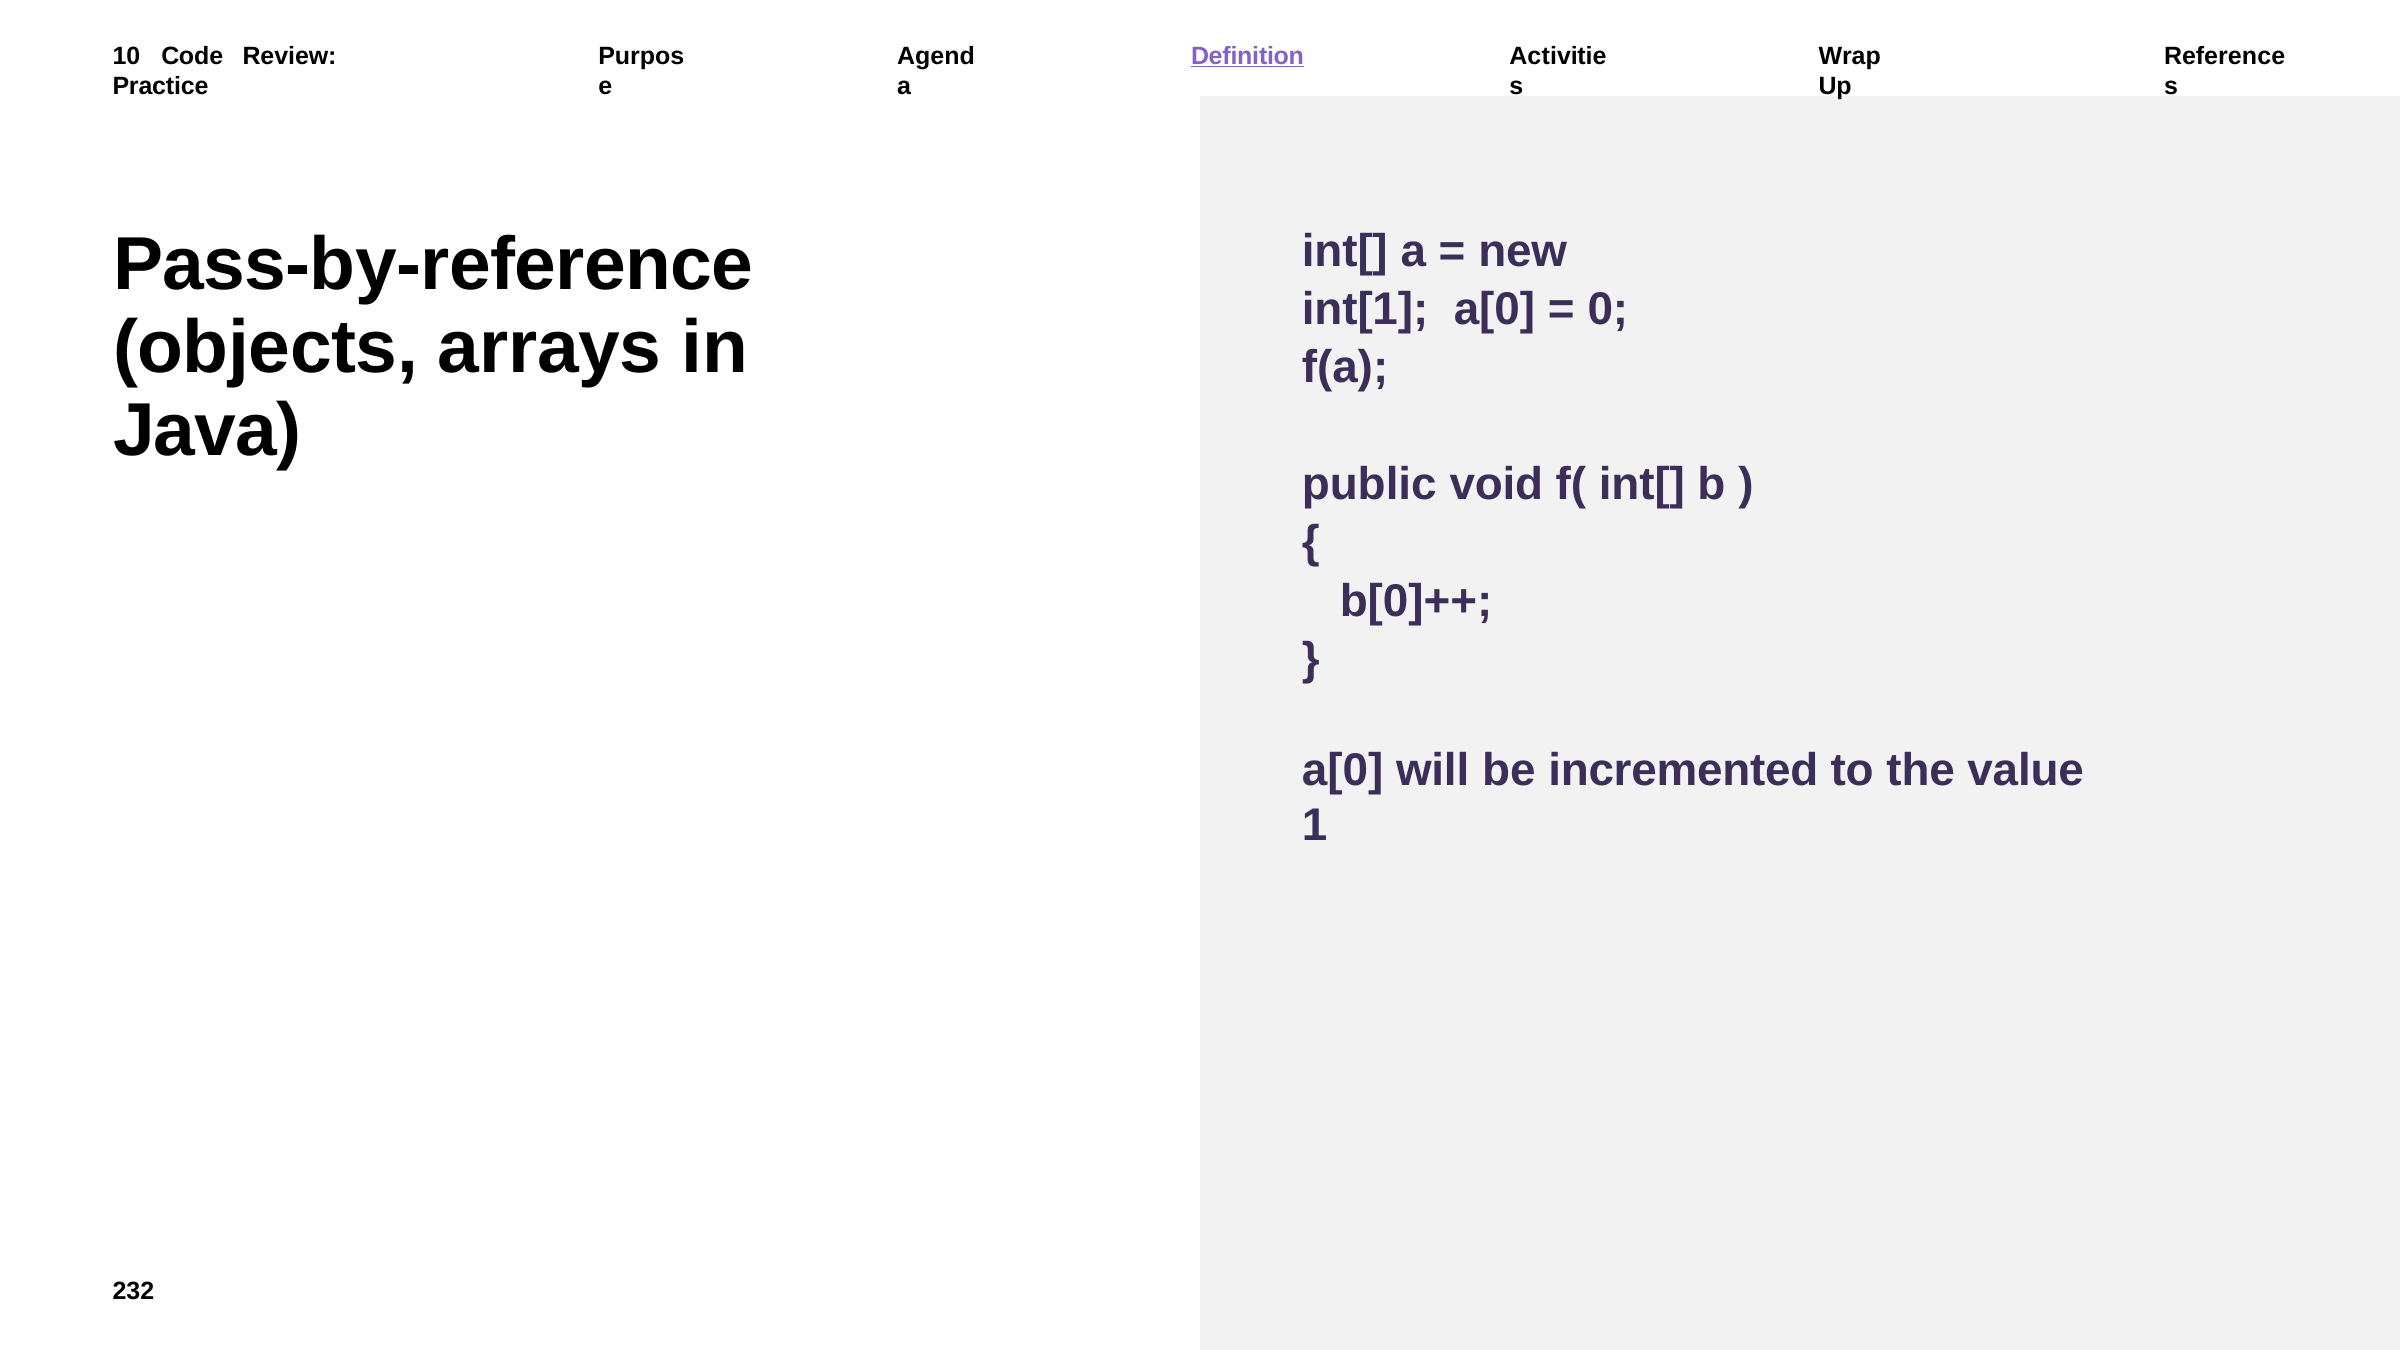

10	Code	Review:	Practice
Purpose
Agenda
Definition
Activities
Wrap	Up
References

Pass-by-reference  (objects, arrays in Java)
int[] a = new int[1];  a[0] = 0;
f(a);
public void f( int[] b )
{
b[0]++;
}

a[0] will be incremented to the value 1
232